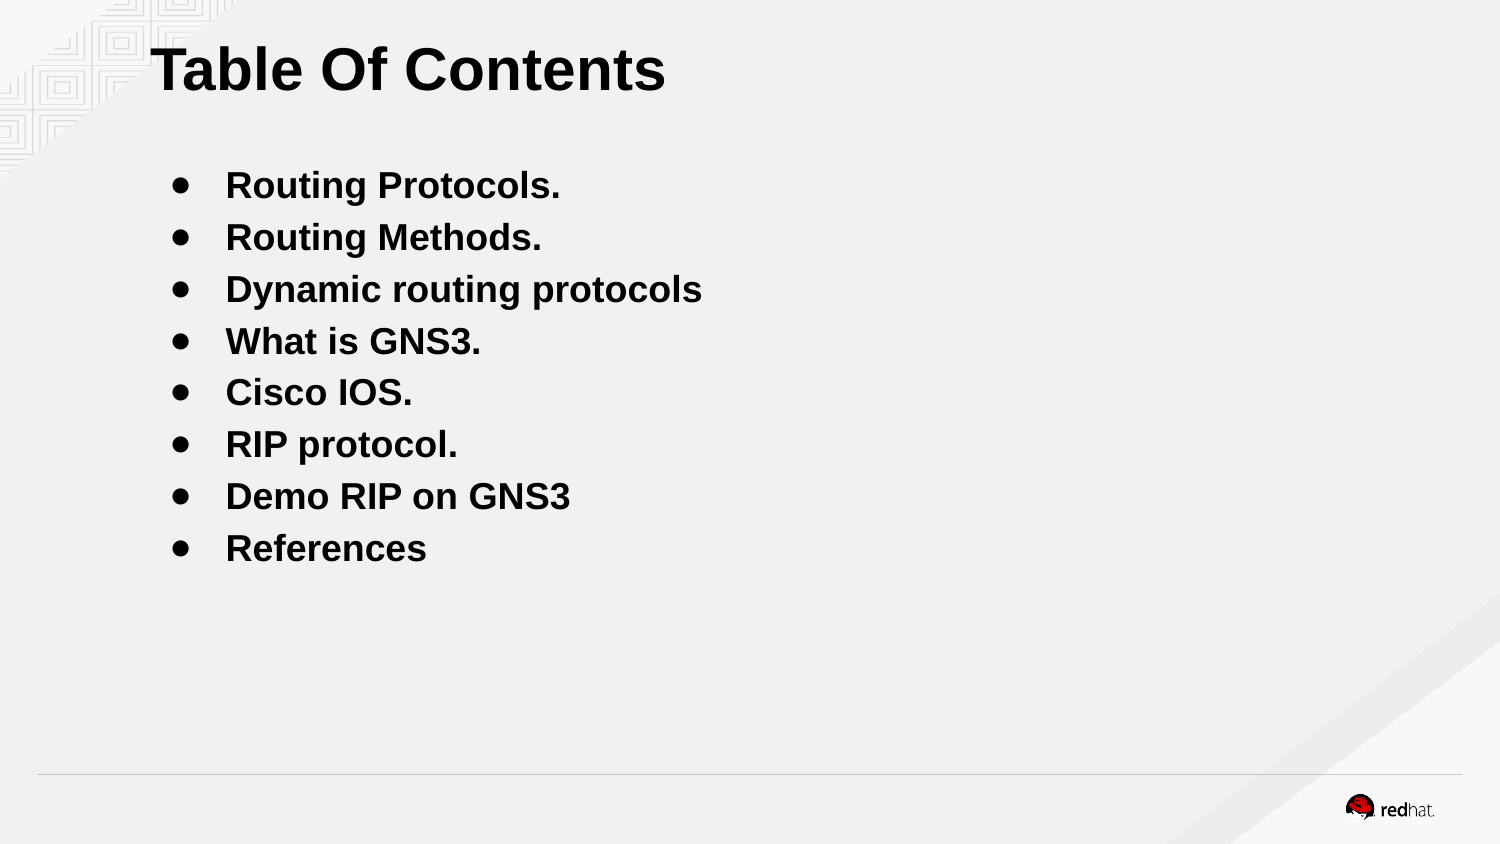

# Table Of Contents

Routing Protocols.
Routing Methods.
Dynamic routing protocols
What is GNS3.
Cisco IOS.
RIP protocol.
Demo RIP on GNS3
References